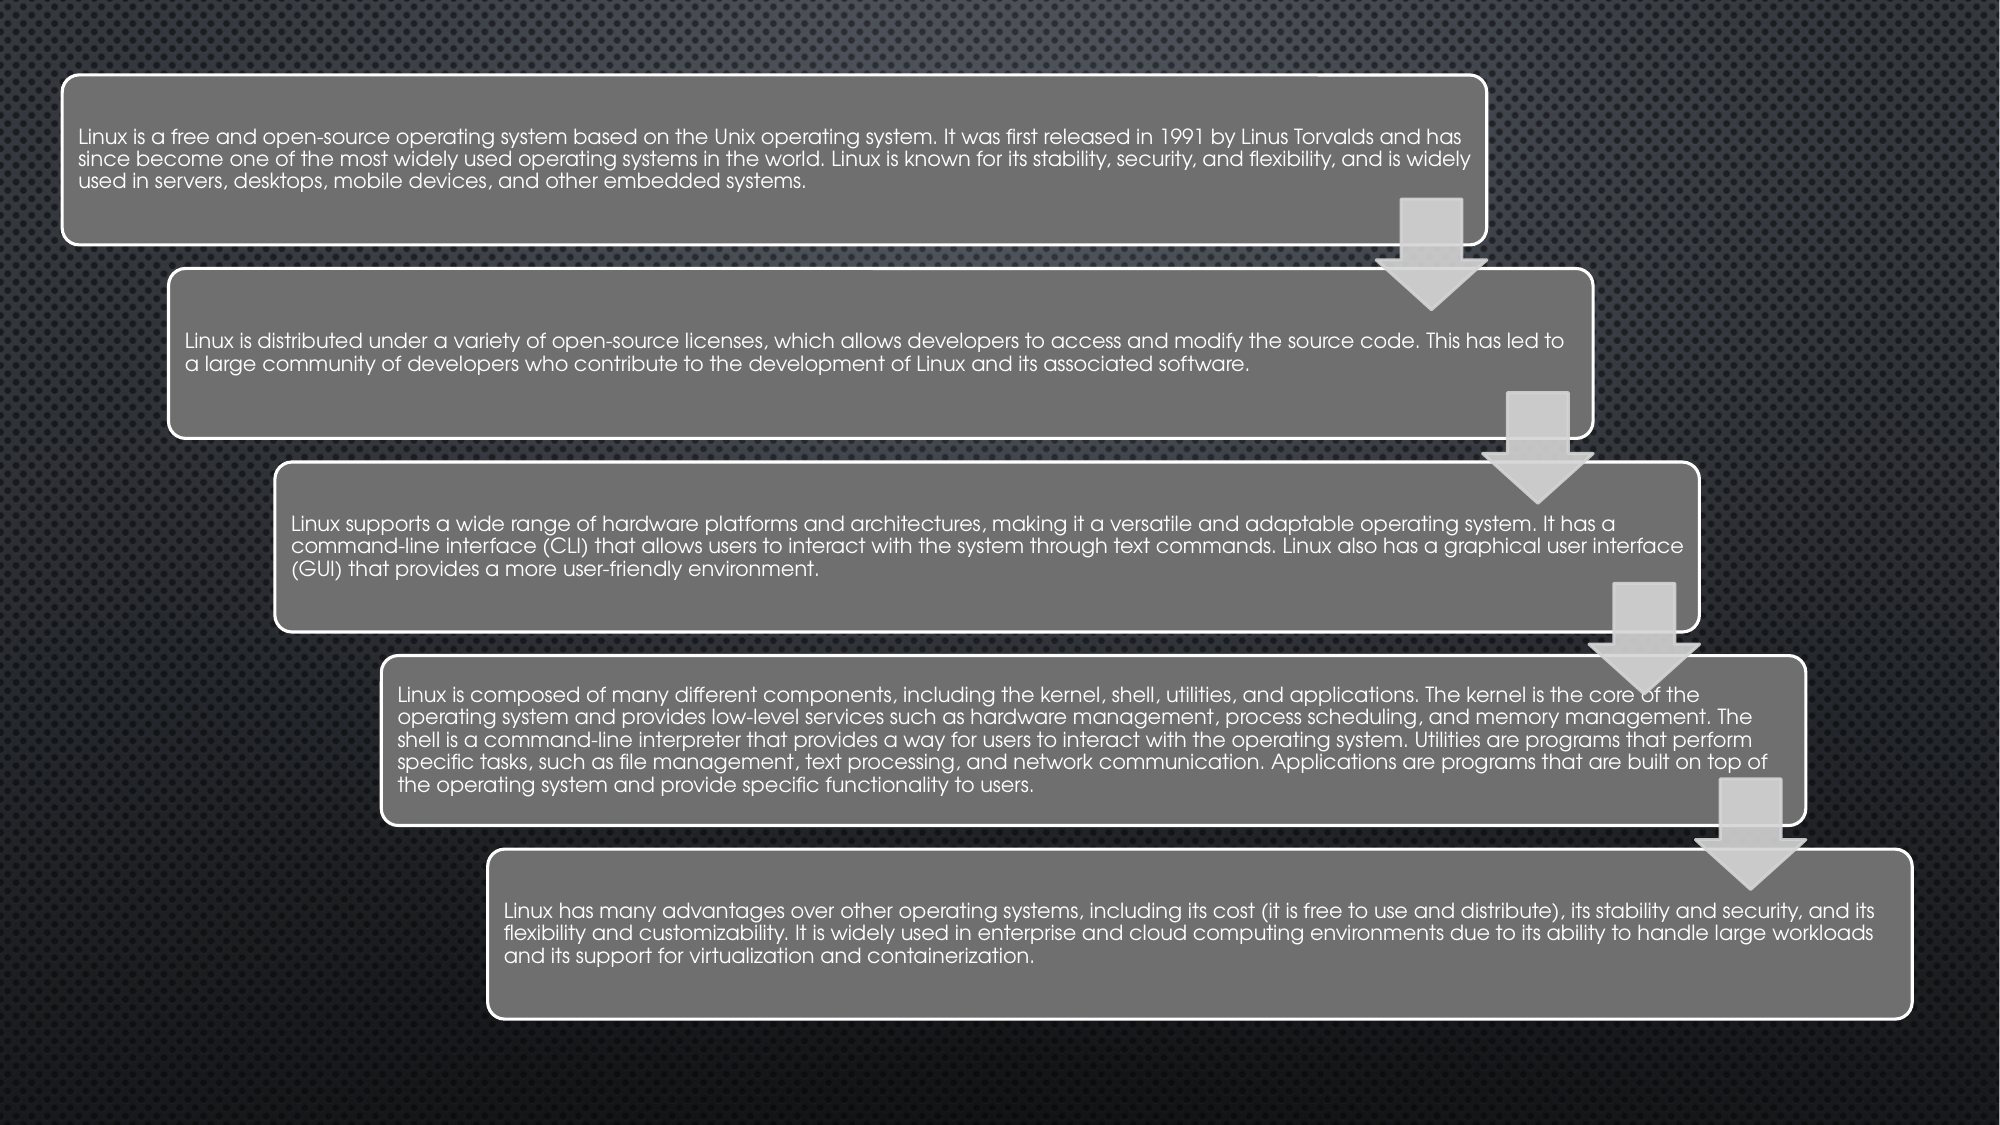

Linux is a free and open-source operating system based on the Unix operating system. It was first released in 1991 by Linus Torvalds and has since become one of the most widely used operating systems in the world. Linux is known for its stability, security, and flexibility, and is widely used in servers, desktops, mobile devices, and other embedded systems.
Linux is distributed under a variety of open-source licenses, which allows developers to access and modify the source code. This has led to a large community of developers who contribute to the development of Linux and its associated software.
Linux supports a wide range of hardware platforms and architectures, making it a versatile and adaptable operating system. It has a command-line interface (CLI) that allows users to interact with the system through text commands. Linux also has a graphical user interface (GUI) that provides a more user-friendly environment.
Linux is composed of many different components, including the kernel, shell, utilities, and applications. The kernel is the core of the operating system and provides low-level services such as hardware management, process scheduling, and memory management. The shell is a command-line interpreter that provides a way for users to interact with the operating system. Utilities are programs that perform specific tasks, such as file management, text processing, and network communication. Applications are programs that are built on top of the operating system and provide specific functionality to users.
Linux has many advantages over other operating systems, including its cost (it is free to use and distribute), its stability and security, and its flexibility and customizability. It is widely used in enterprise and cloud computing environments due to its ability to handle large workloads and its support for virtualization and containerization.